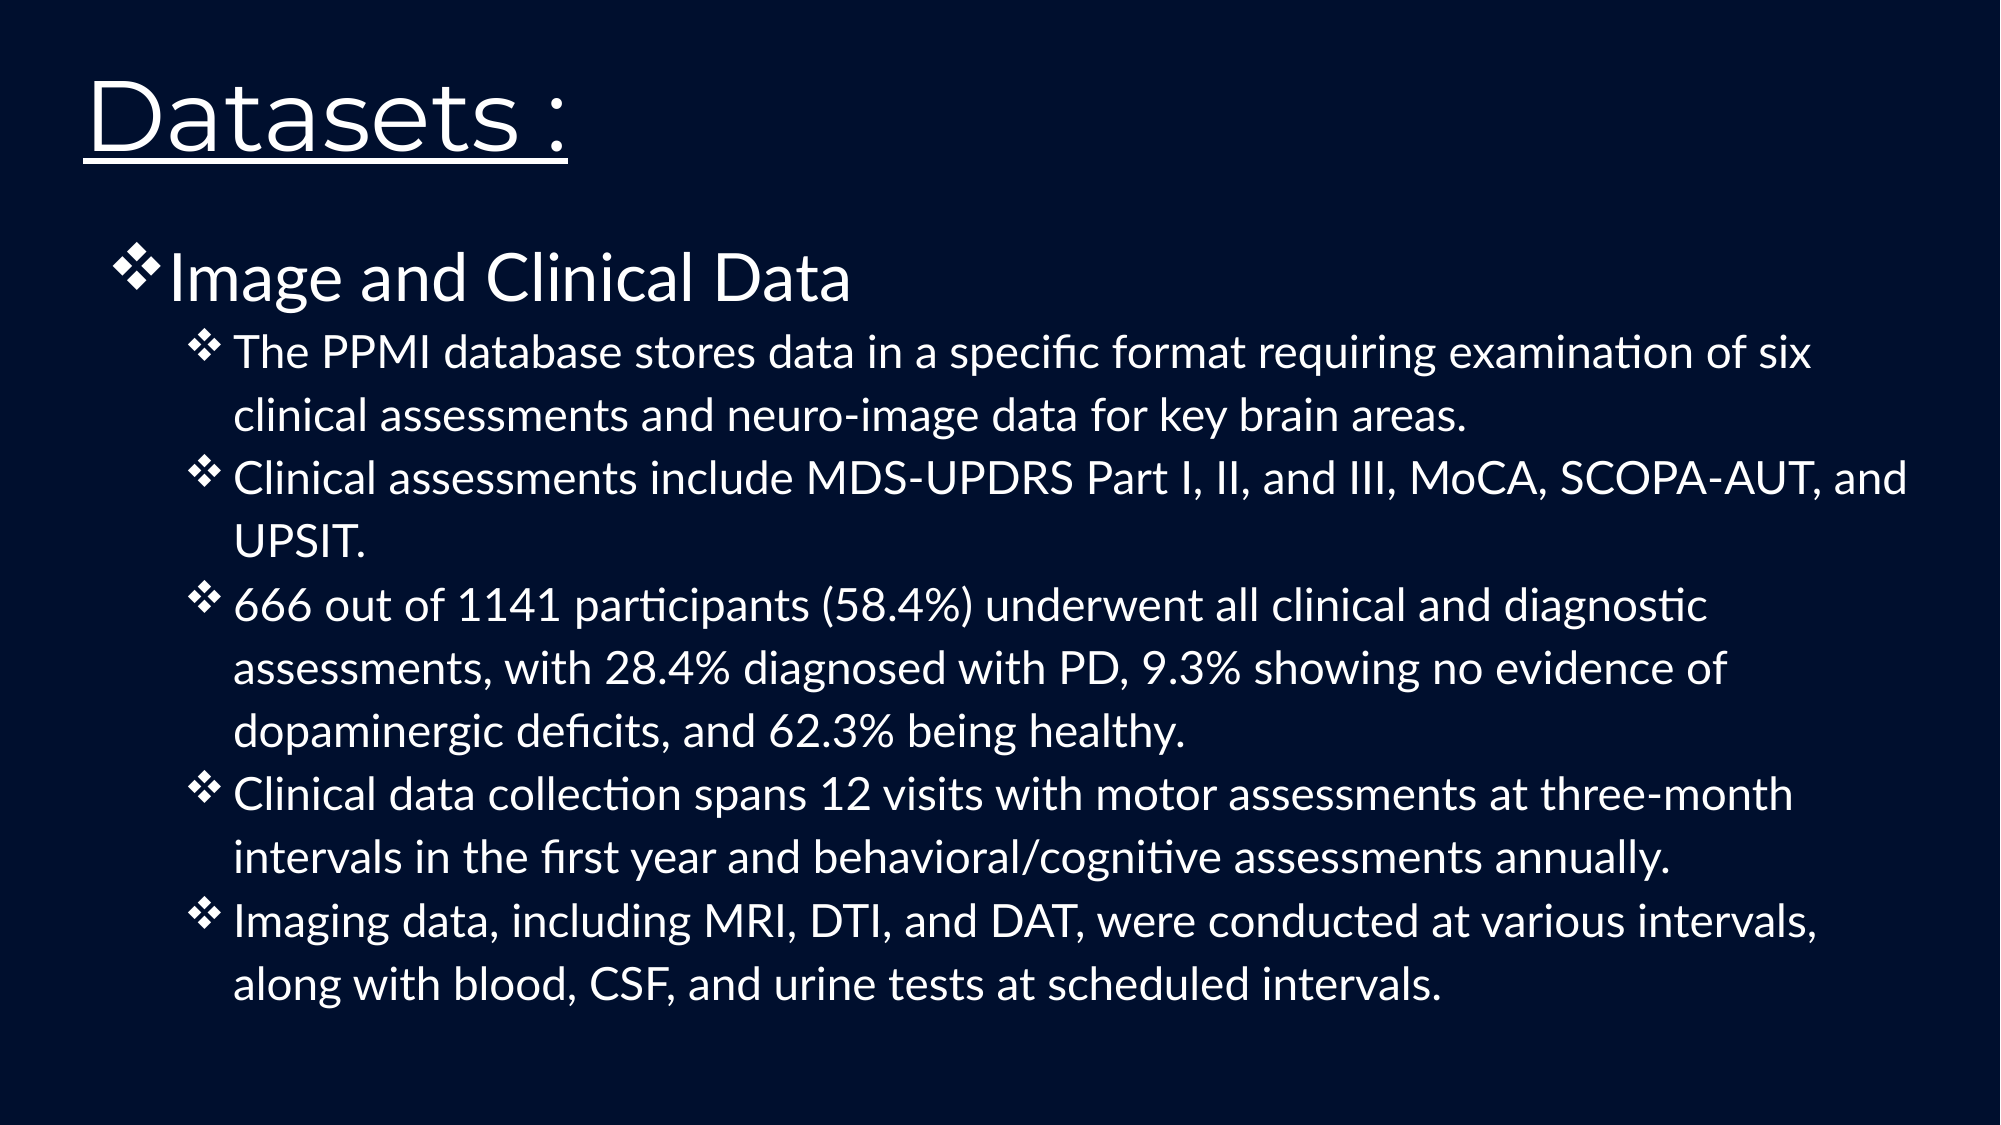

# Datasets :
Image and Clinical Data
The PPMI database stores data in a specific format requiring examination of six clinical assessments and neuro-image data for key brain areas.
Clinical assessments include MDS-UPDRS Part I, II, and III, MoCA, SCOPA-AUT, and UPSIT.
666 out of 1141 participants (58.4%) underwent all clinical and diagnostic assessments, with 28.4% diagnosed with PD, 9.3% showing no evidence of dopaminergic deficits, and 62.3% being healthy.
Clinical data collection spans 12 visits with motor assessments at three-month intervals in the first year and behavioral/cognitive assessments annually.
Imaging data, including MRI, DTI, and DAT, were conducted at various intervals, along with blood, CSF, and urine tests at scheduled intervals.